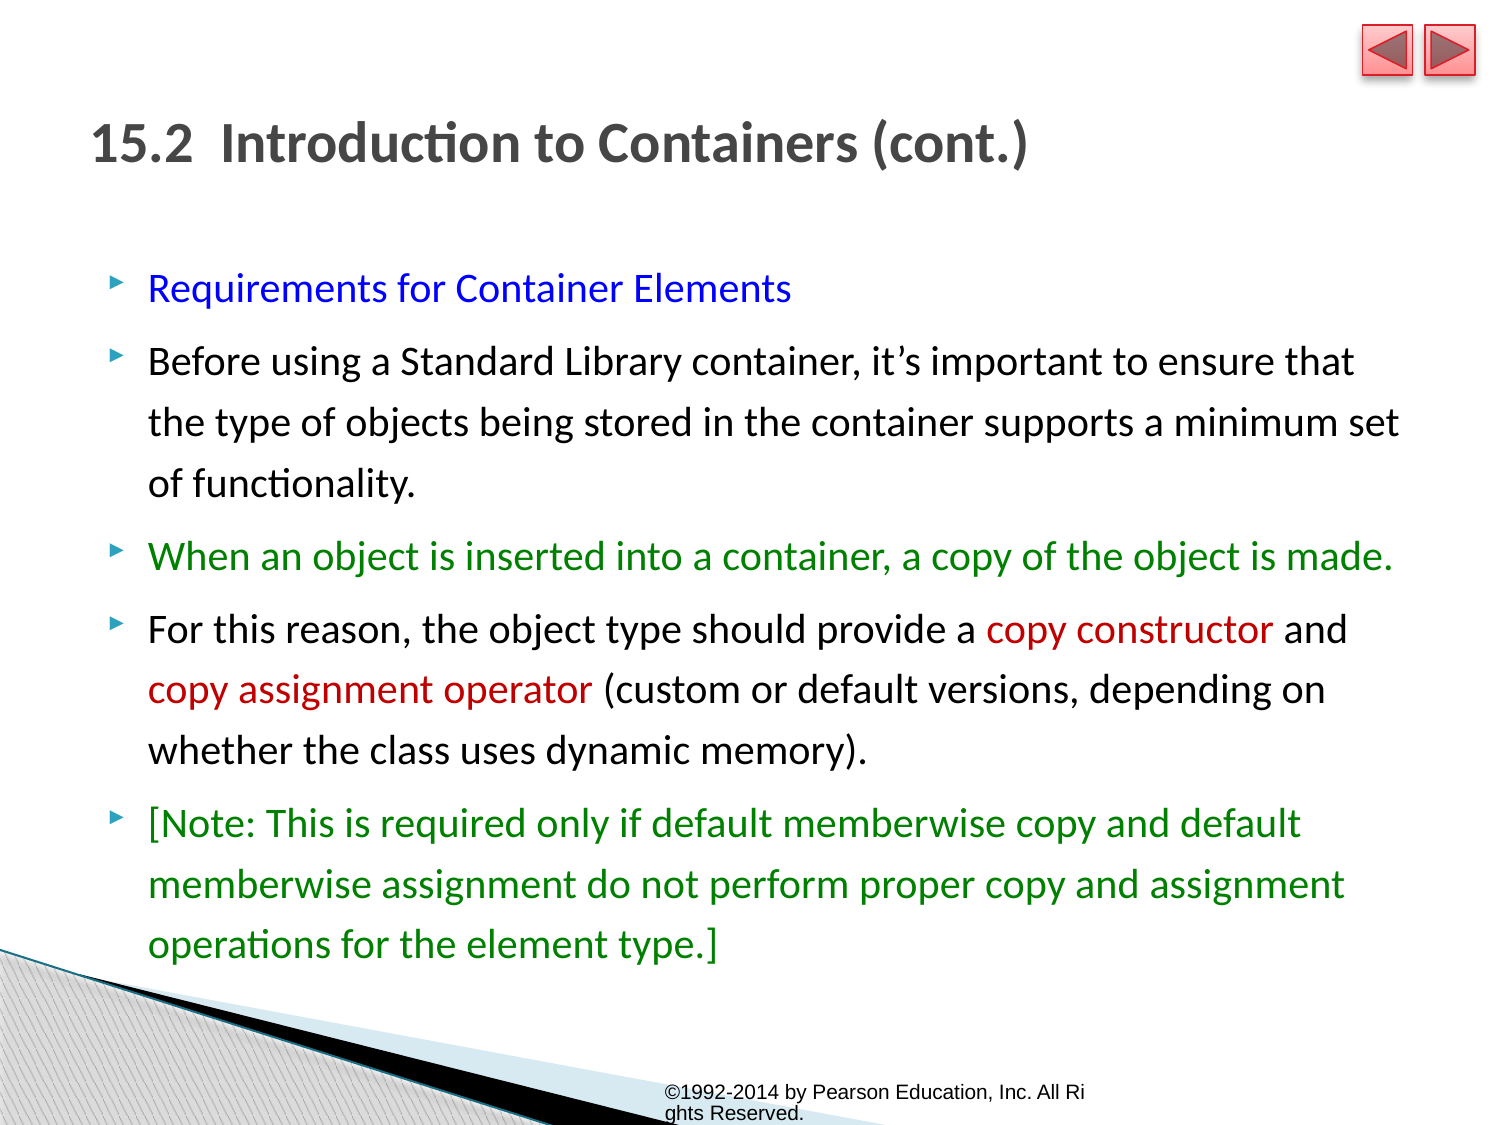

# 15.2  Introduction to Containers (cont.)
Requirements for Container Elements
Before using a Standard Library container, it’s important to ensure that the type of objects being stored in the container supports a minimum set of functionality.
When an object is inserted into a container, a copy of the object is made.
For this reason, the object type should provide a copy constructor and copy assignment operator (custom or default versions, depending on whether the class uses dynamic memory).
[Note: This is required only if default memberwise copy and default memberwise assignment do not perform proper copy and assignment operations for the element type.]
©1992-2014 by Pearson Education, Inc. All Rights Reserved.